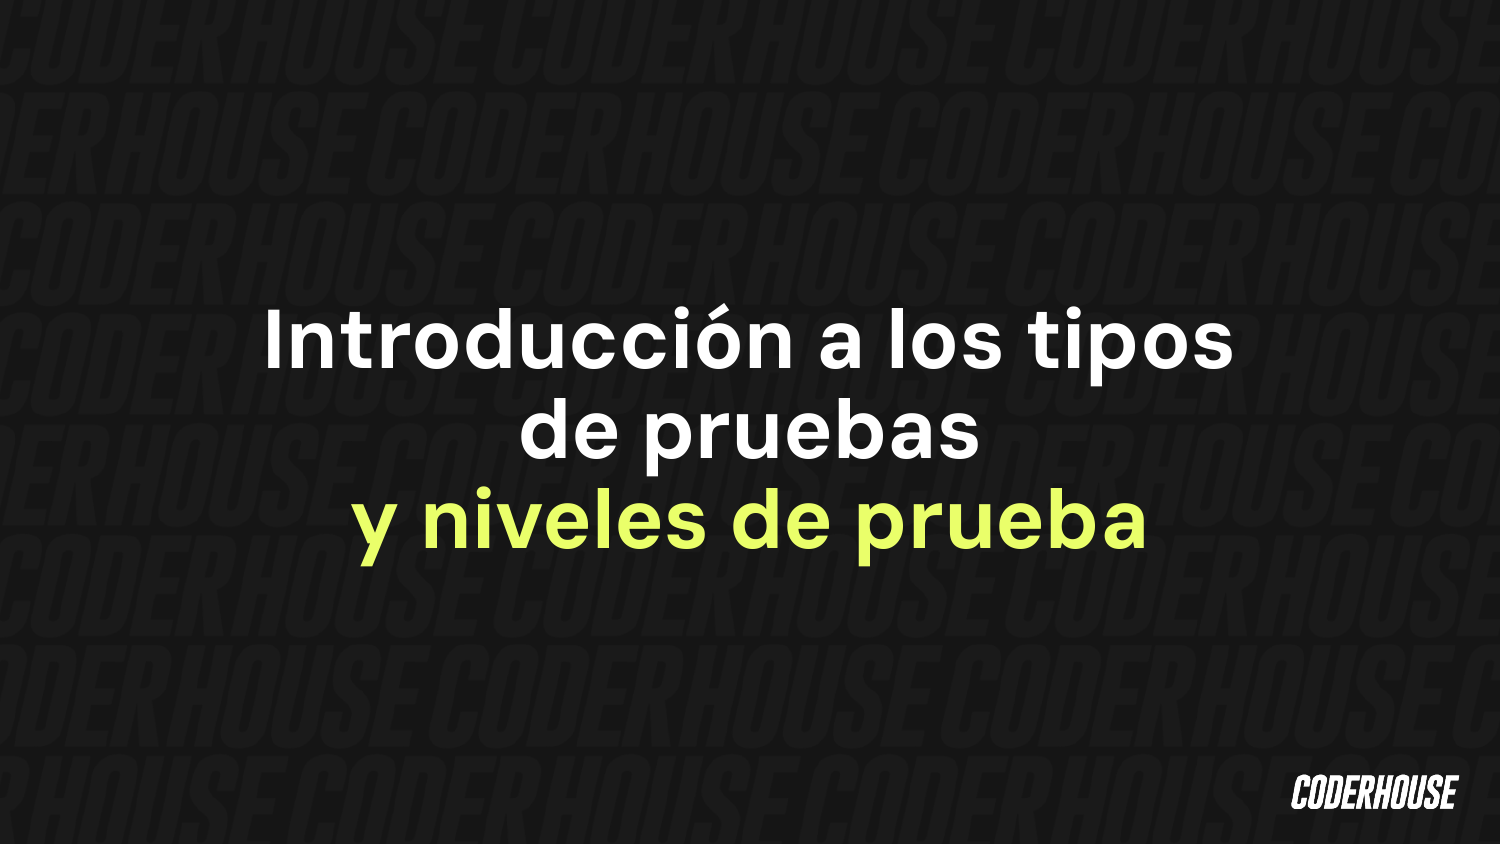

Introducción a los tipos de pruebas
y niveles de prueba